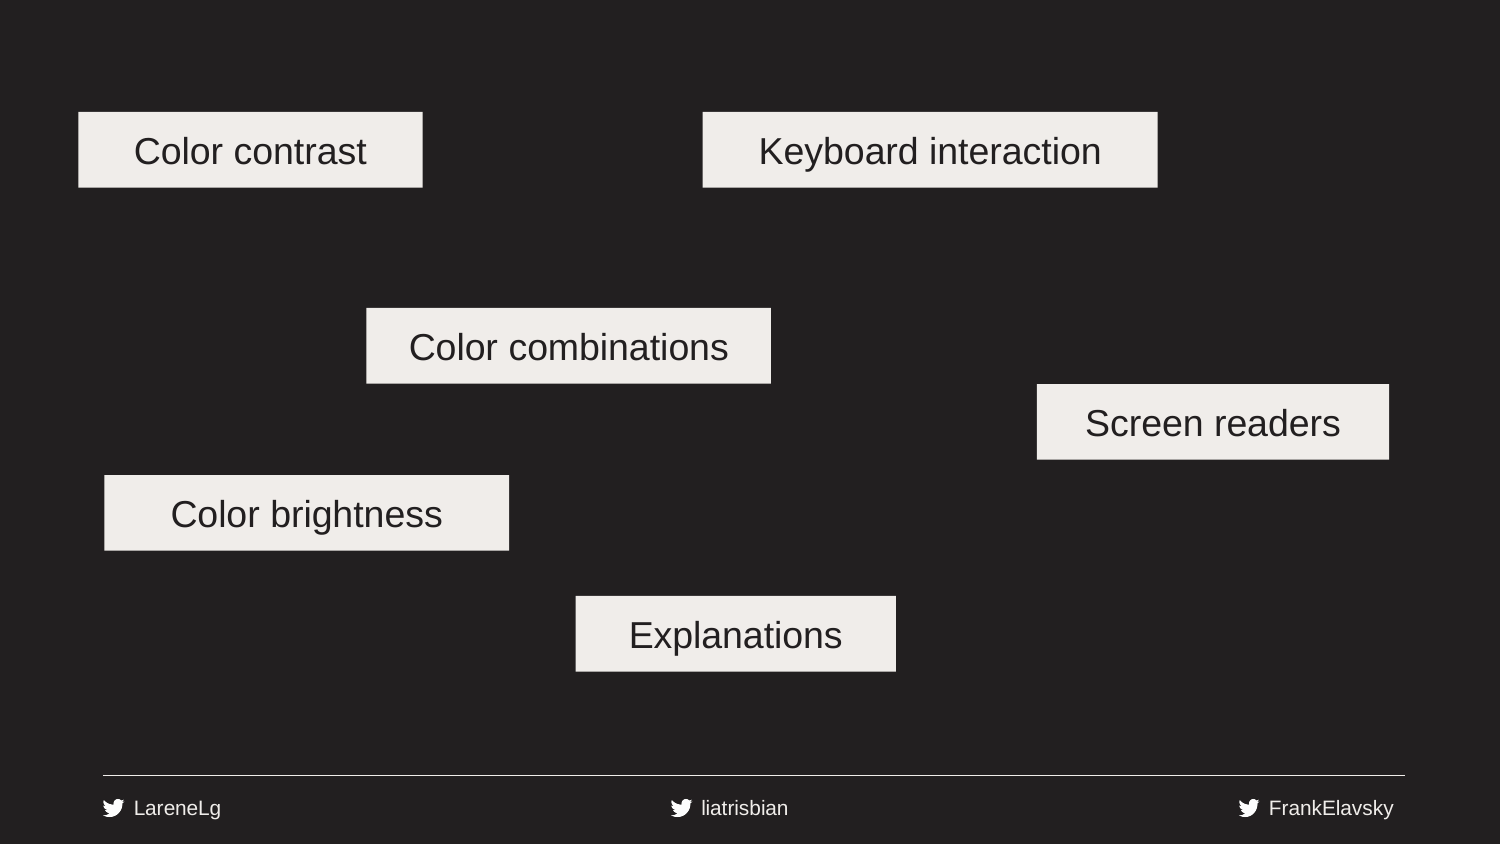

Color contrast
Keyboard interaction
Color combinations
Screen readers
Color brightness
Explanations